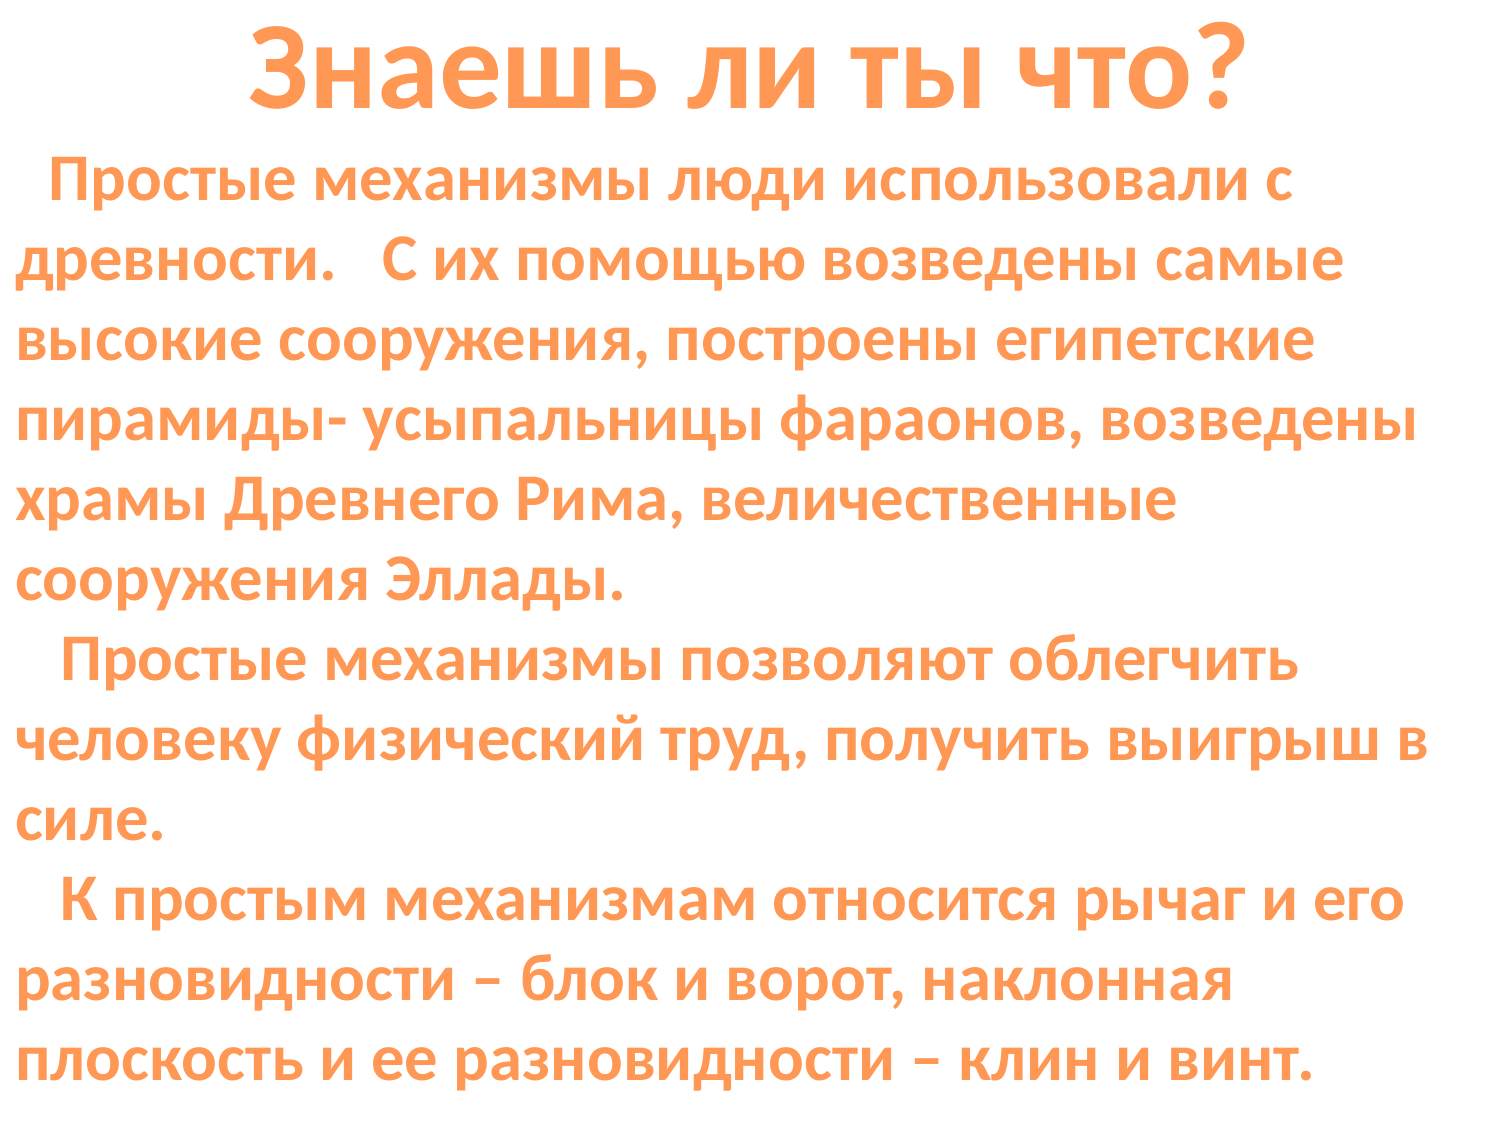

Знаешь ли ты что?
   Простые механизмы люди использовали с древности.   С их помощью возведены самые высокие сооружения, построены египетские пирамиды- усыпальницы фараонов, возведены храмы Древнего Рима, величественные сооружения Эллады.
   Простые механизмы позволяют облегчить человеку физический труд, получить выигрыш в силе.
   К простым механизмам относится рычаг и его разновидности – блок и ворот, наклонная плоскость и ее разновидности – клин и винт.